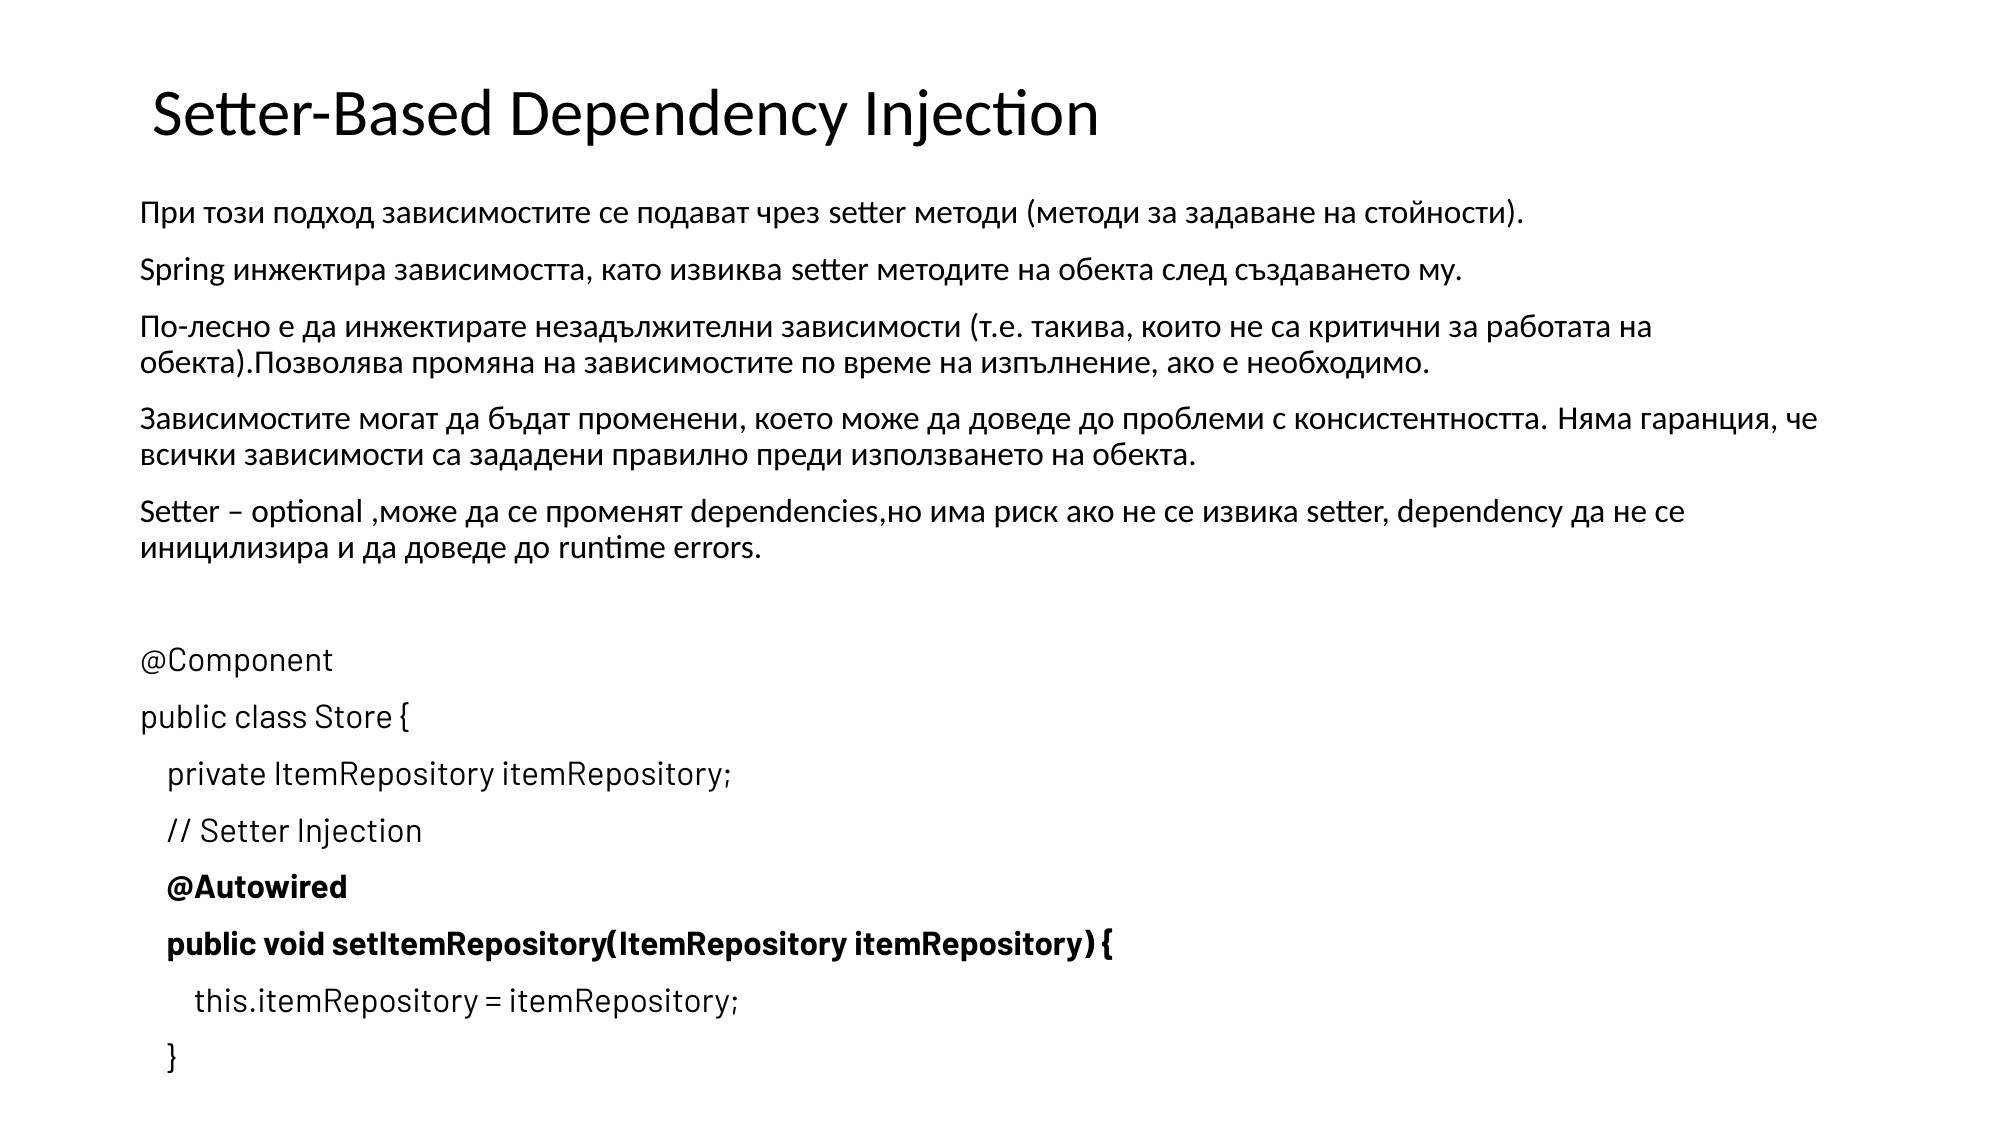

# Setter-Based Dependency Injection
При този подход зависимостите се подават чрез setter методи (методи за задаване на стойности).
Spring инжектира зависимостта, като извиква setter методите на обекта след създаването му.
По-лесно е да инжектирате незадължителни зависимости (т.е. такива, които не са критични за работата на обекта).Позволява промяна на зависимостите по време на изпълнение, ако е необходимо.
Зависимостите могат да бъдат променени, което може да доведе до проблеми с консистентността. Няма гаранция, че всички зависимости са зададени правилно преди използването на обекта.
Setter – optional ,може да се променят dependencies,но има риск ако не се извика setter, dependency да не се иницилизира и да доведе до runtime errors.

@Component
public class Store {
    private ItemRepository itemRepository;
    // Setter Injection
    @Autowired
    public void setItemRepository(ItemRepository itemRepository) {
        this.itemRepository = itemRepository;
    }
21